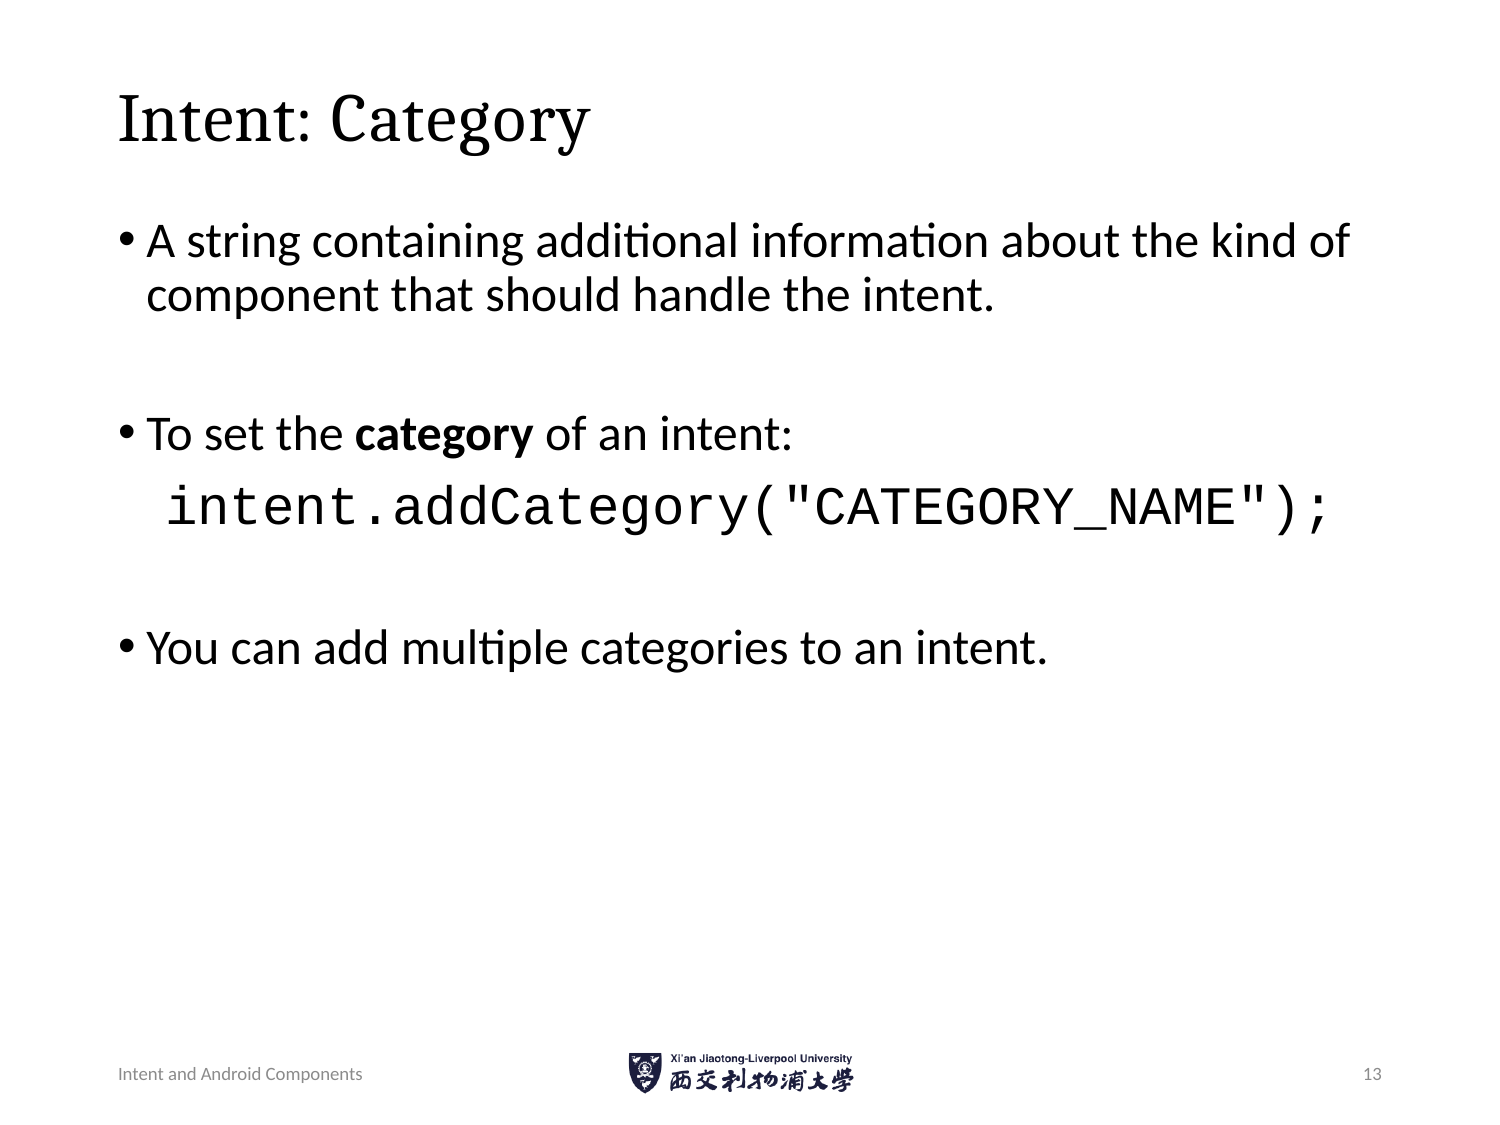

# Intent: Category
A string containing additional information about the kind of component that should handle the intent.

To set the category of an intent:
intent.addCategory("CATEGORY_NAME");

You can add multiple categories to an intent.
Intent and Android Components
13